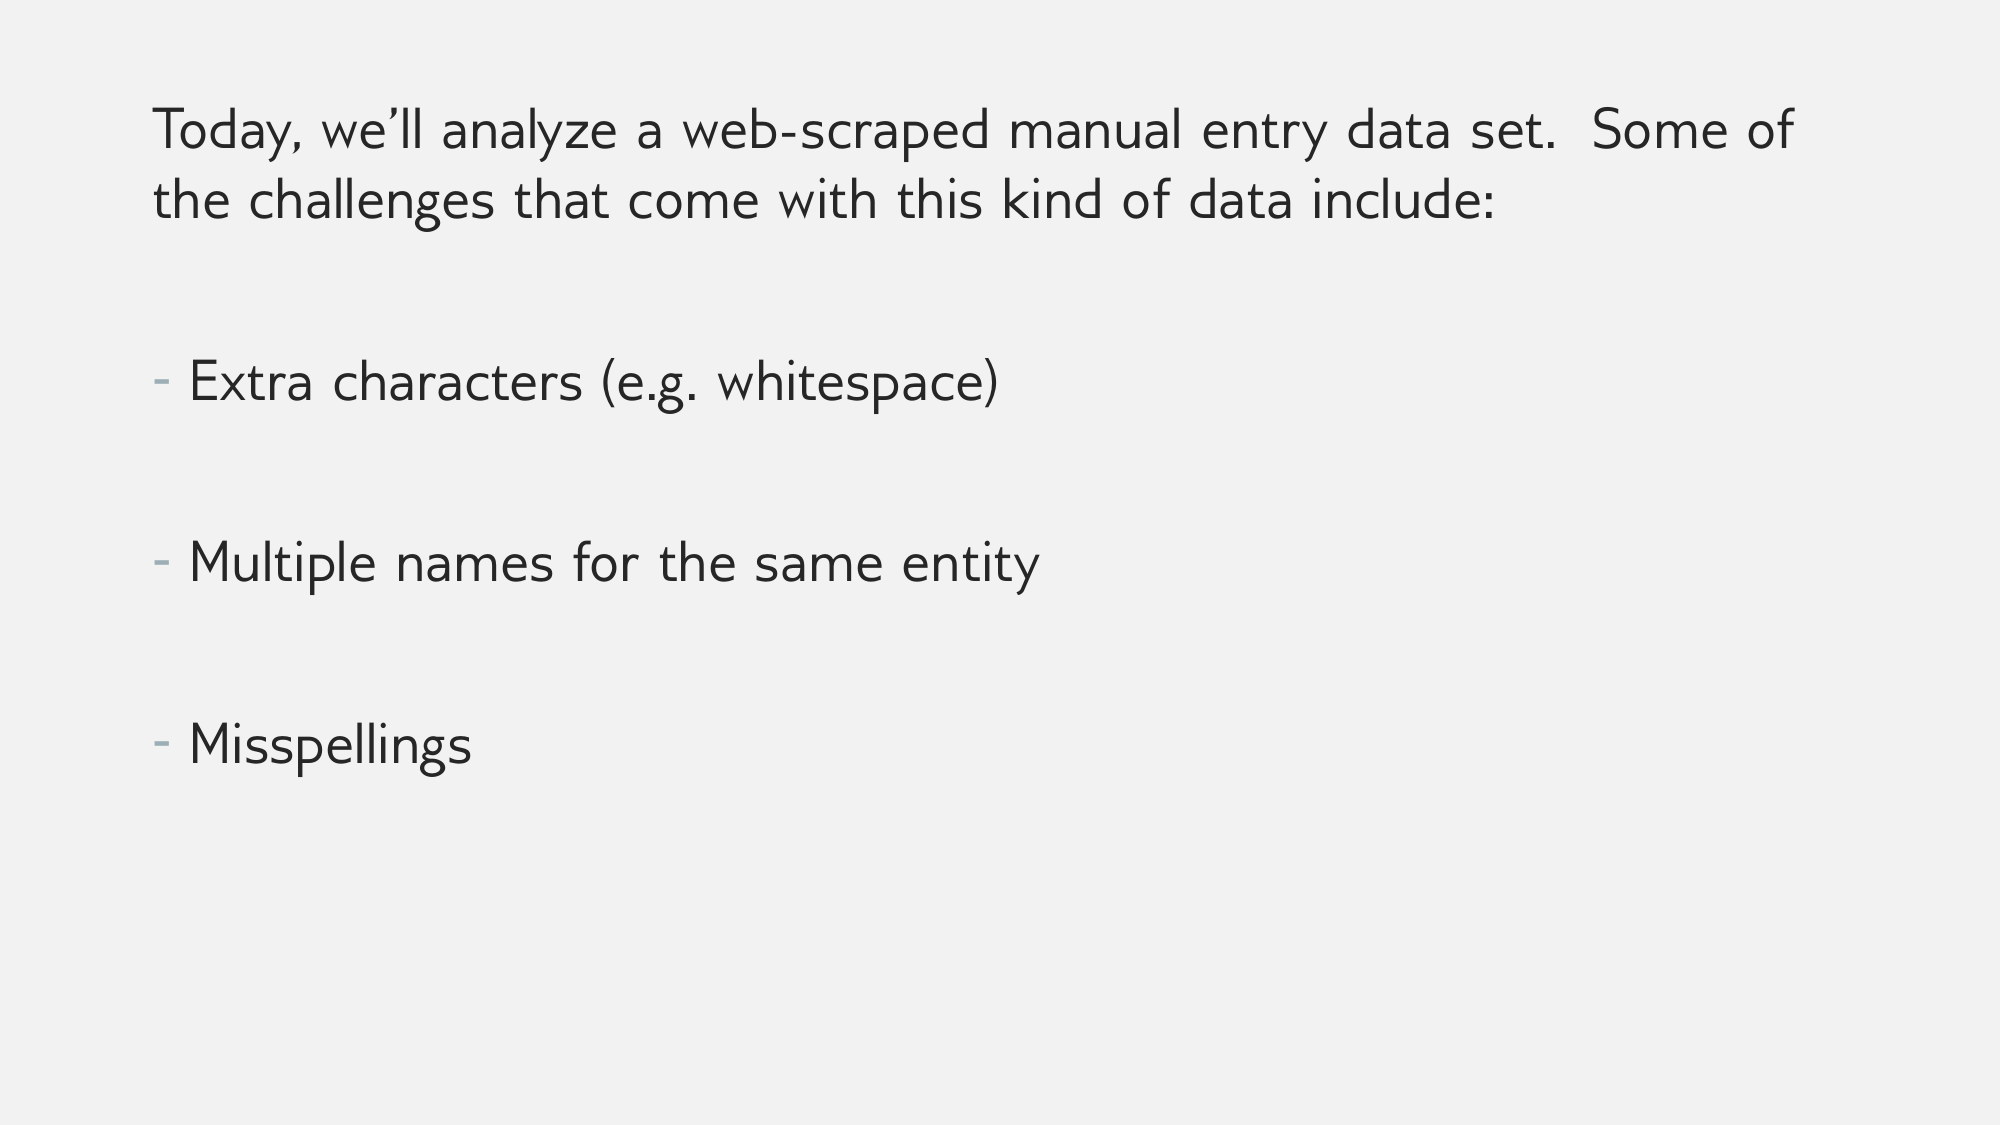

Today, we’ll analyze a web-scraped manual entry data set.  Some of the challenges that come with this kind of data include:

Extra characters (e.g. whitespace)

Multiple names for the same entity

Misspellings